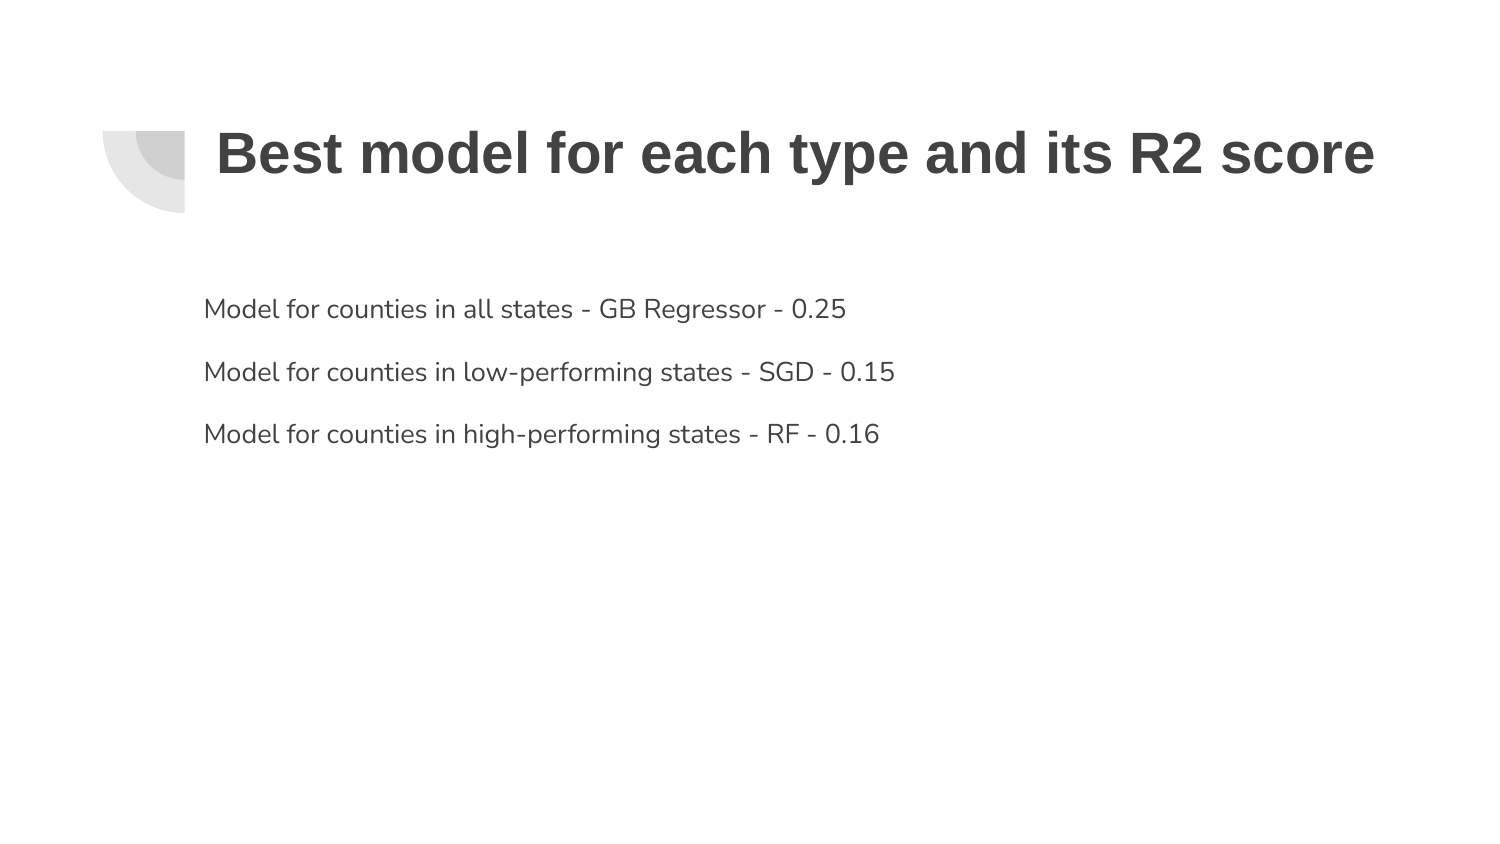

# Best model for each type and its R2 score
Model for counties in all states - GB Regressor - 0.25
Model for counties in low-performing states - SGD - 0.15
Model for counties in high-performing states - RF - 0.16